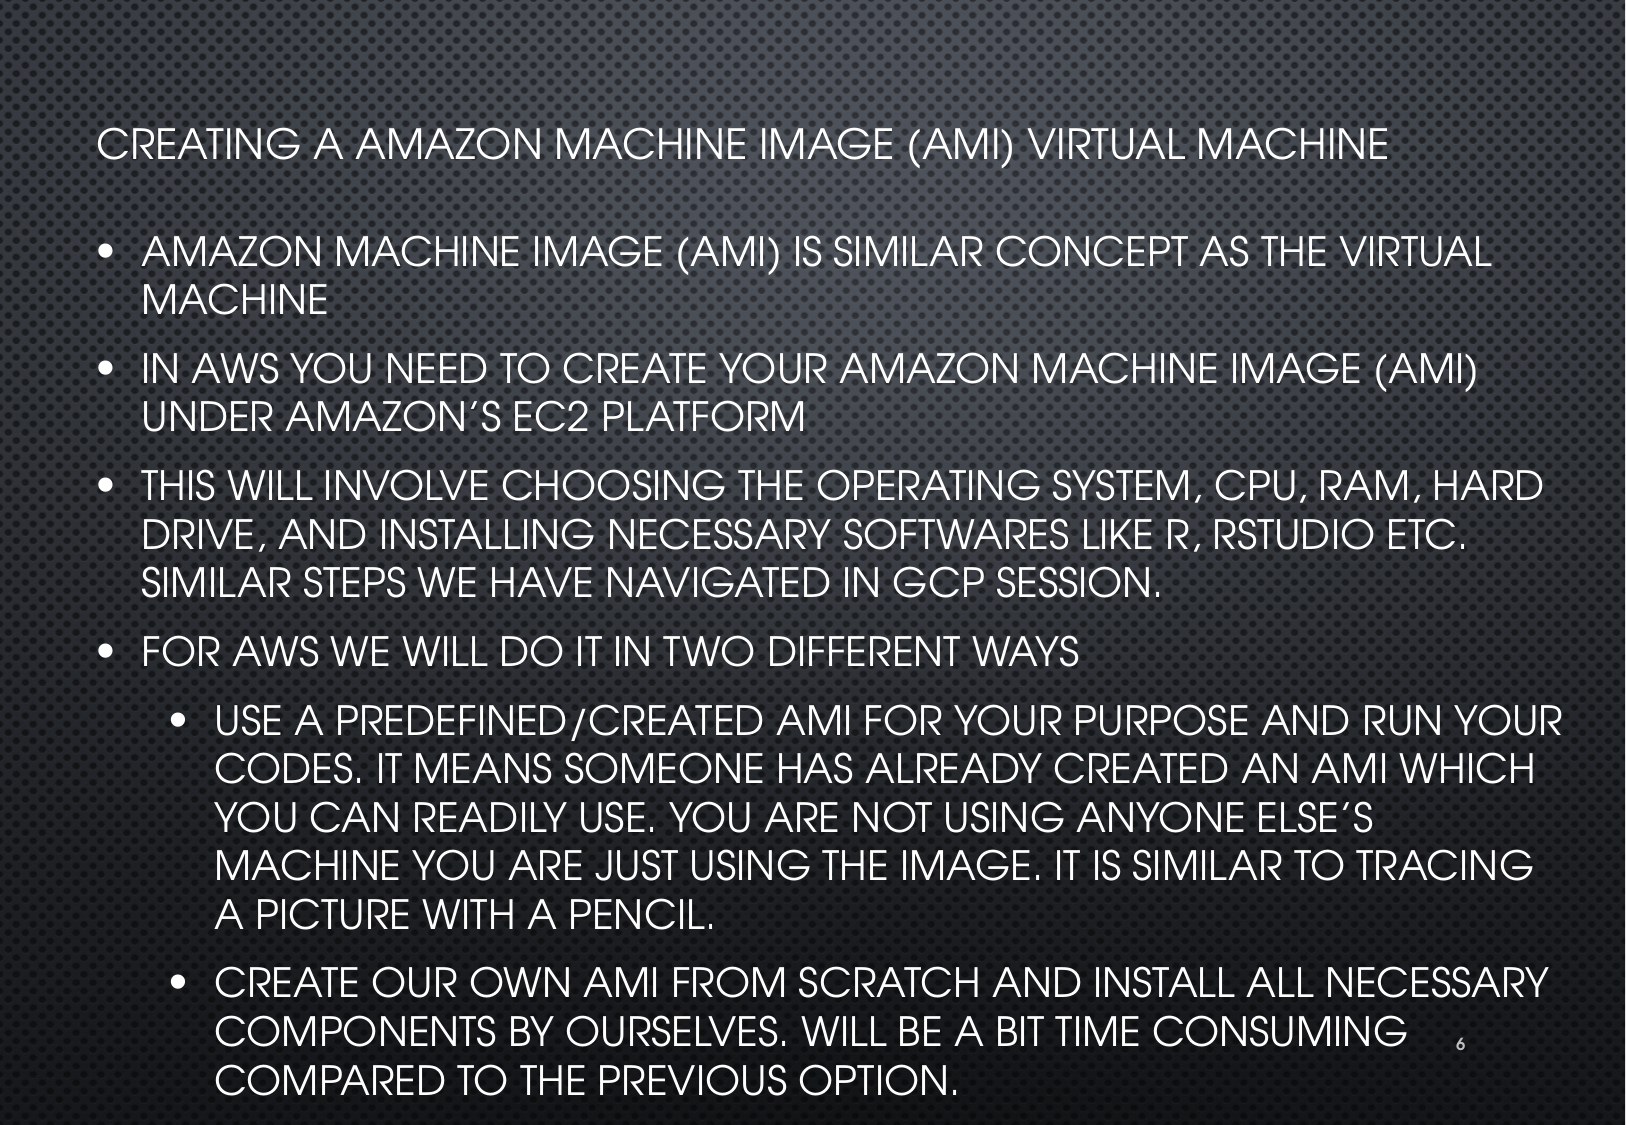

# Creating a Amazon Machine Image (AMI) virtual machine
Amazon Machine Image (AMI) is similar concept as the virtual machine
In AWS you need to create your Amazon Machine Image (AMI) under Amazon’s EC2 platform
This will involve choosing the operating system, CPU, RAM, hard drive, and installing necessary softwares like R, RStudio etc. Similar steps we have navigated in GCP session.
For AWS we will do it in two different ways
use a predefined/created AMI for your purpose and run your codes. It means someone has already created an ami which you can readily use. You are not using anyone else’s machine you are just using the image. It is similar to tracing a picture with a pencil.
Create our own AMI from scratch and install all necessary components by ourselves. Will be a bit time consuming compared to the previous option.

6